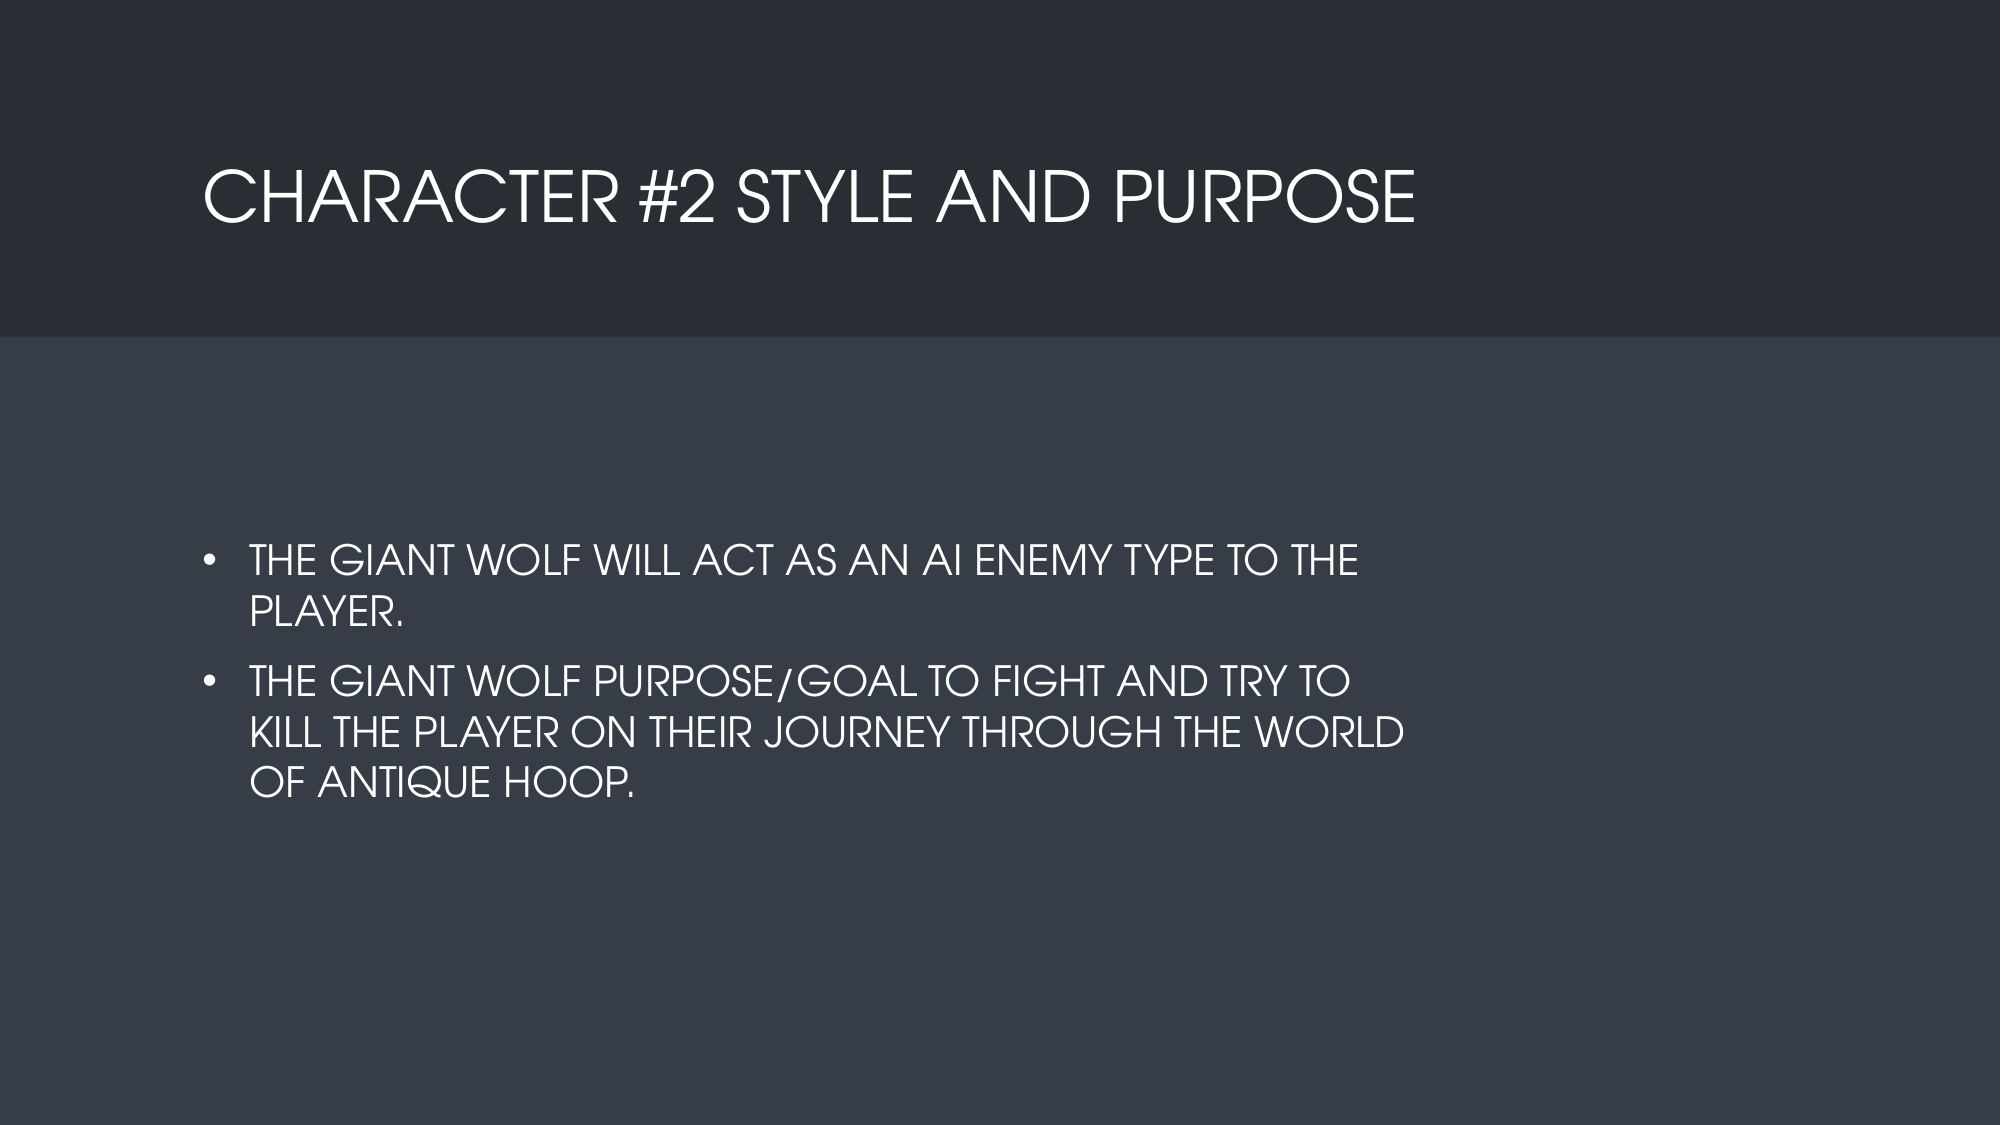

# Character #2 style and purpose
The Giant Wolf will act as an AI enemy type to the player.
The giant wolf purpose/goal to fight and try to kill the player on their journey through the world of Antique Hoop.